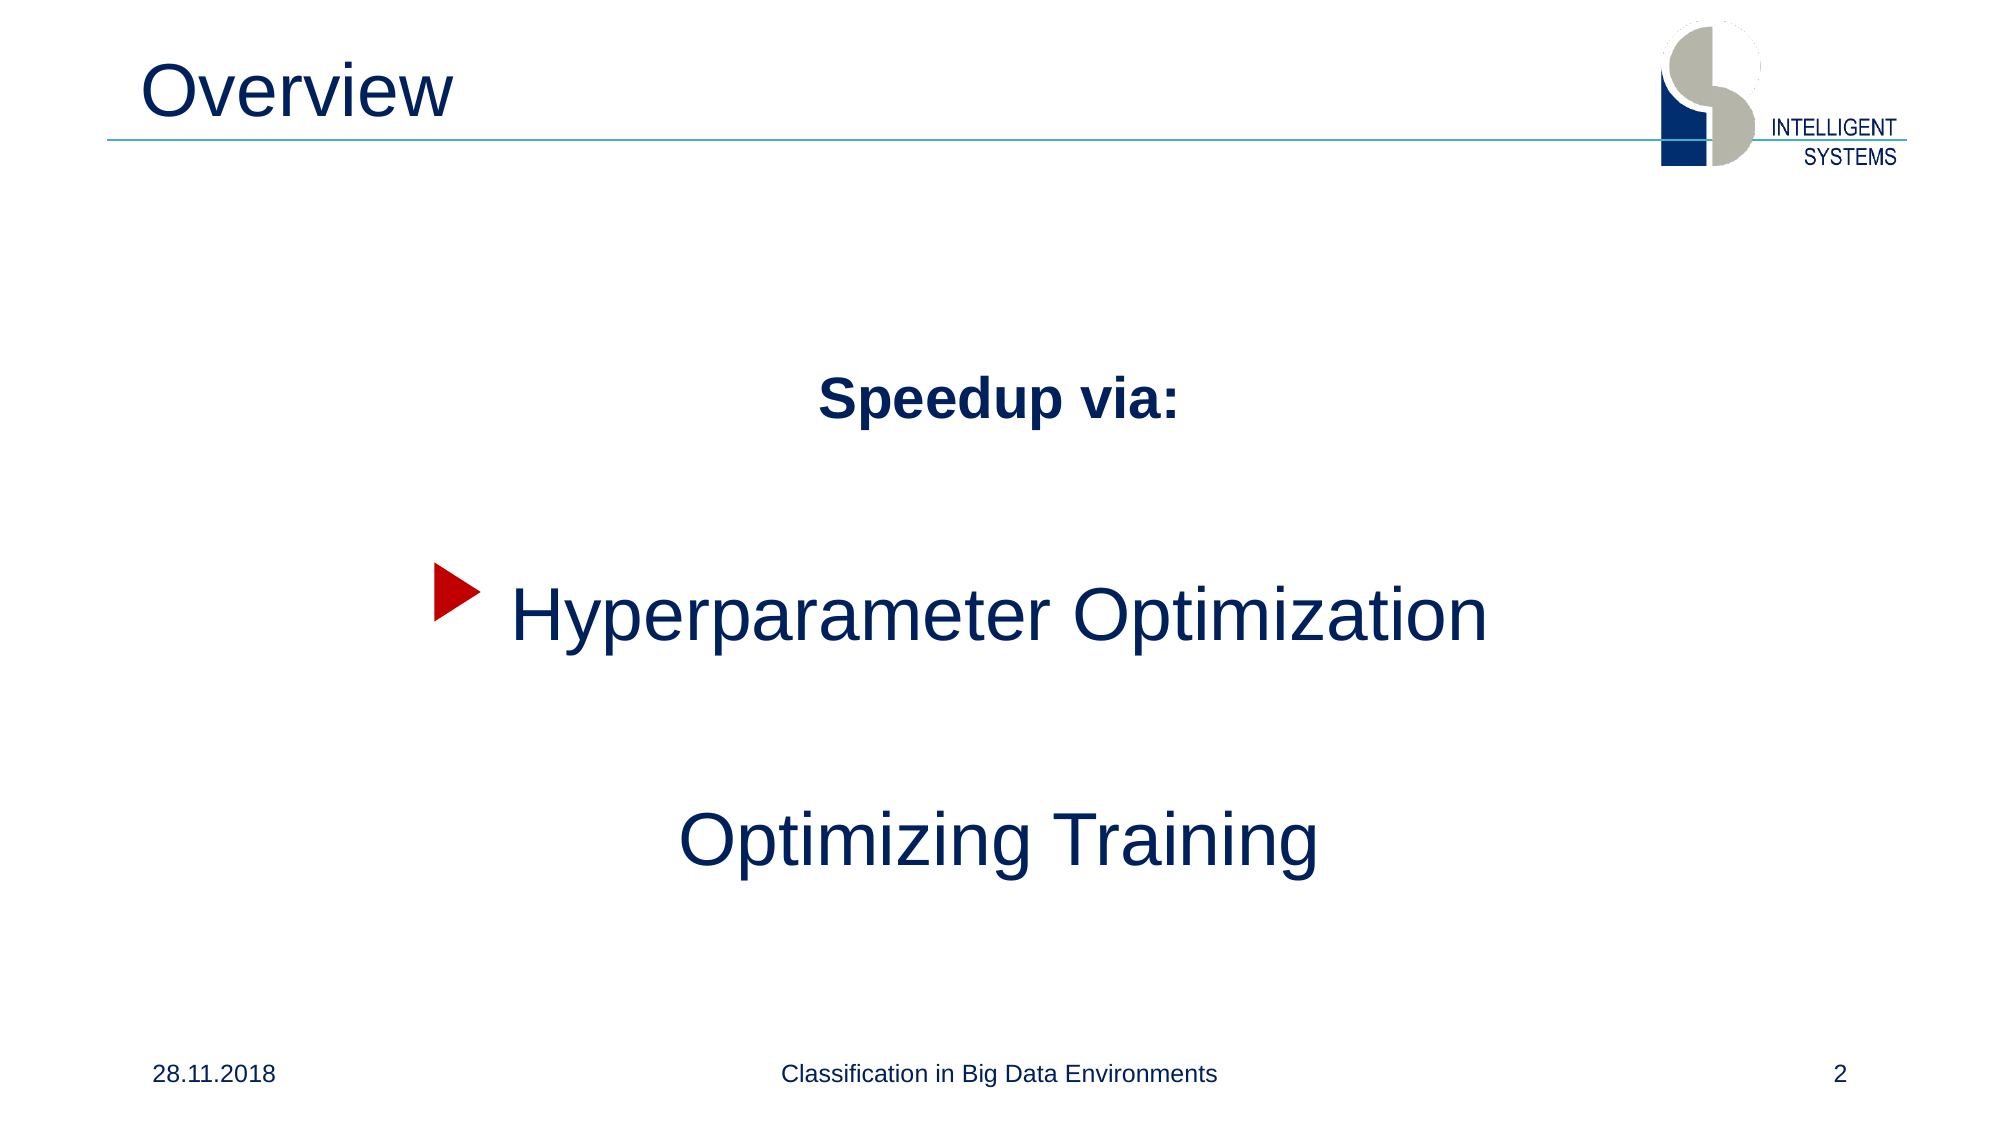

# Overview
Speedup via:
Hyperparameter Optimization
Optimizing Training

28.11.2018
Classification in Big Data Environments
2